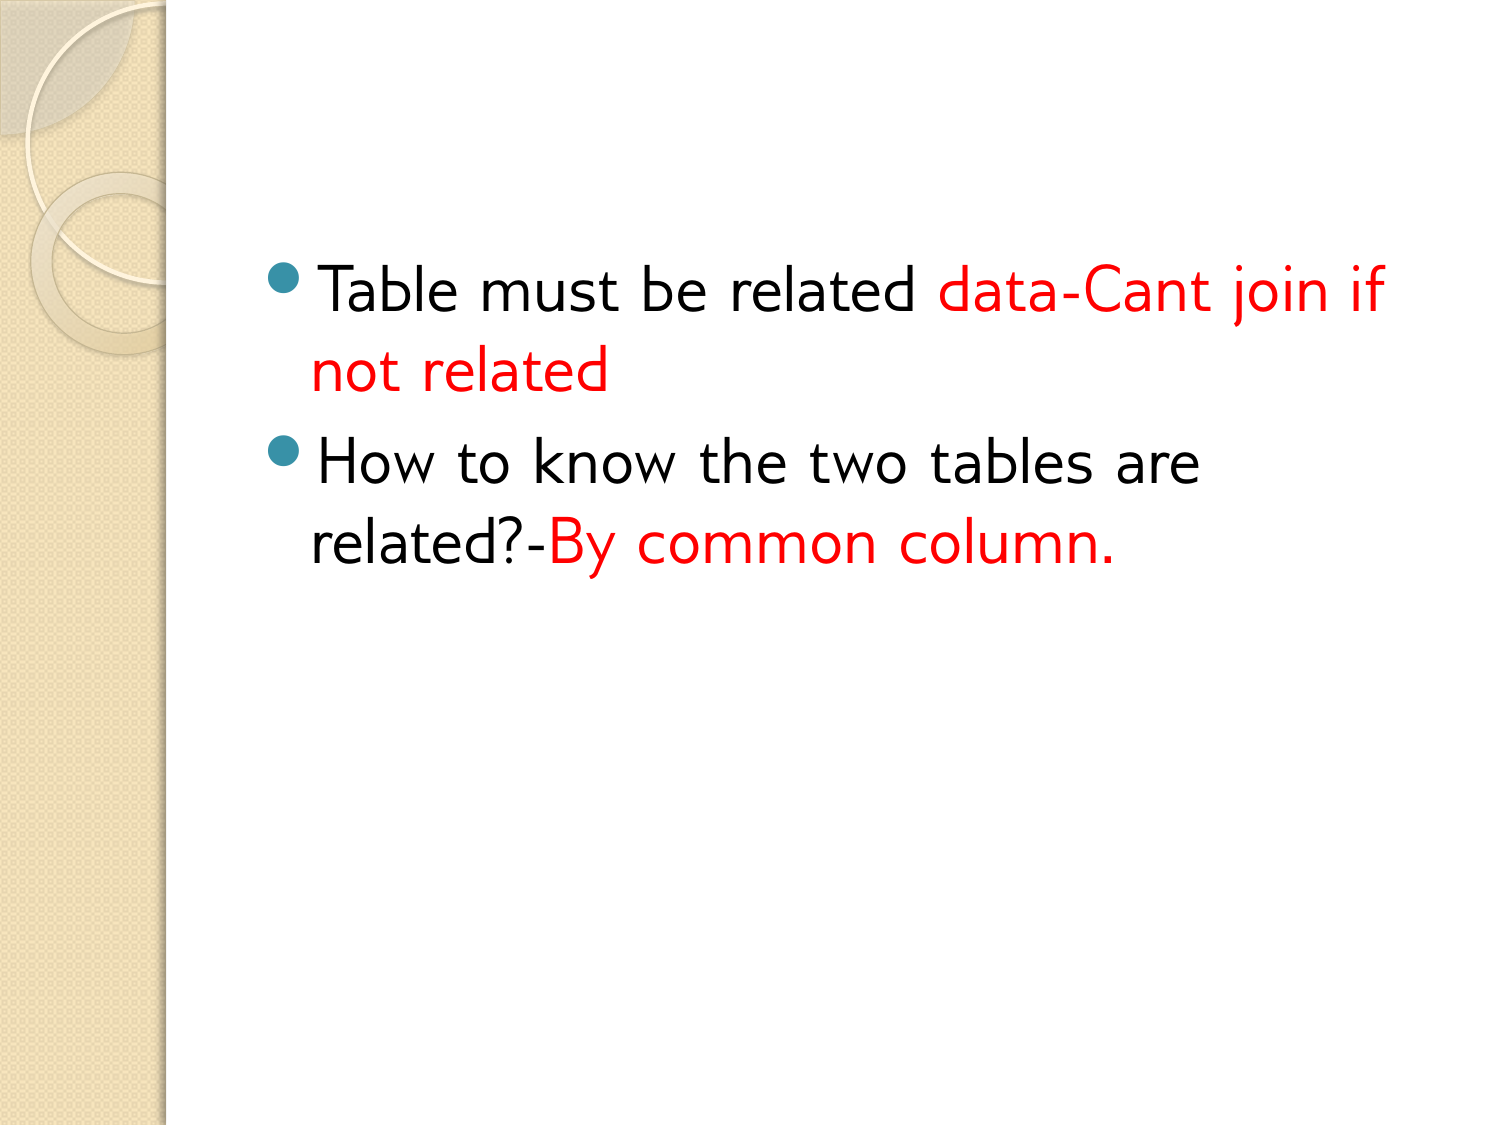

#
Table must be related data-Cant join if not related
How to know the two tables are related?-By common column.